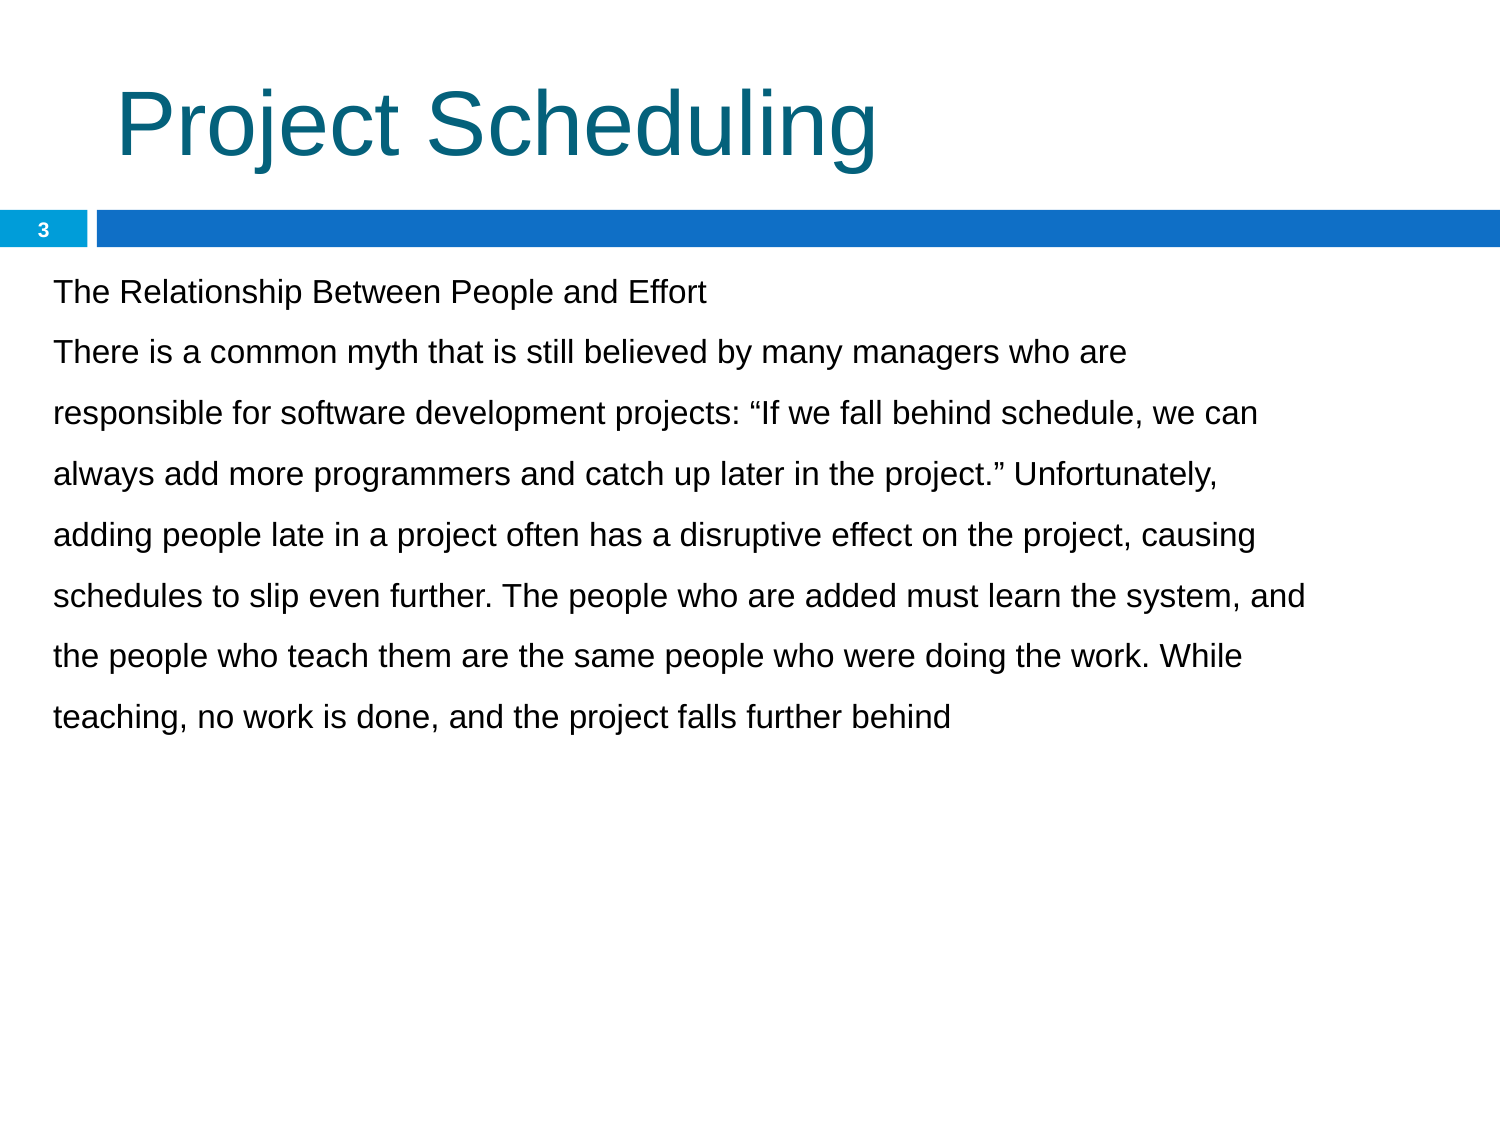

Project Scheduling
3
The Relationship Between People and Effort
There is a common myth that is still believed by many managers who are
responsible for software development projects: “If we fall behind schedule, we can
always add more programmers and catch up later in the project.” Unfortunately,
adding people late in a project often has a disruptive effect on the project, causing
schedules to slip even further. The people who are added must learn the system, and
the people who teach them are the same people who were doing the work. While
teaching, no work is done, and the project falls further behind